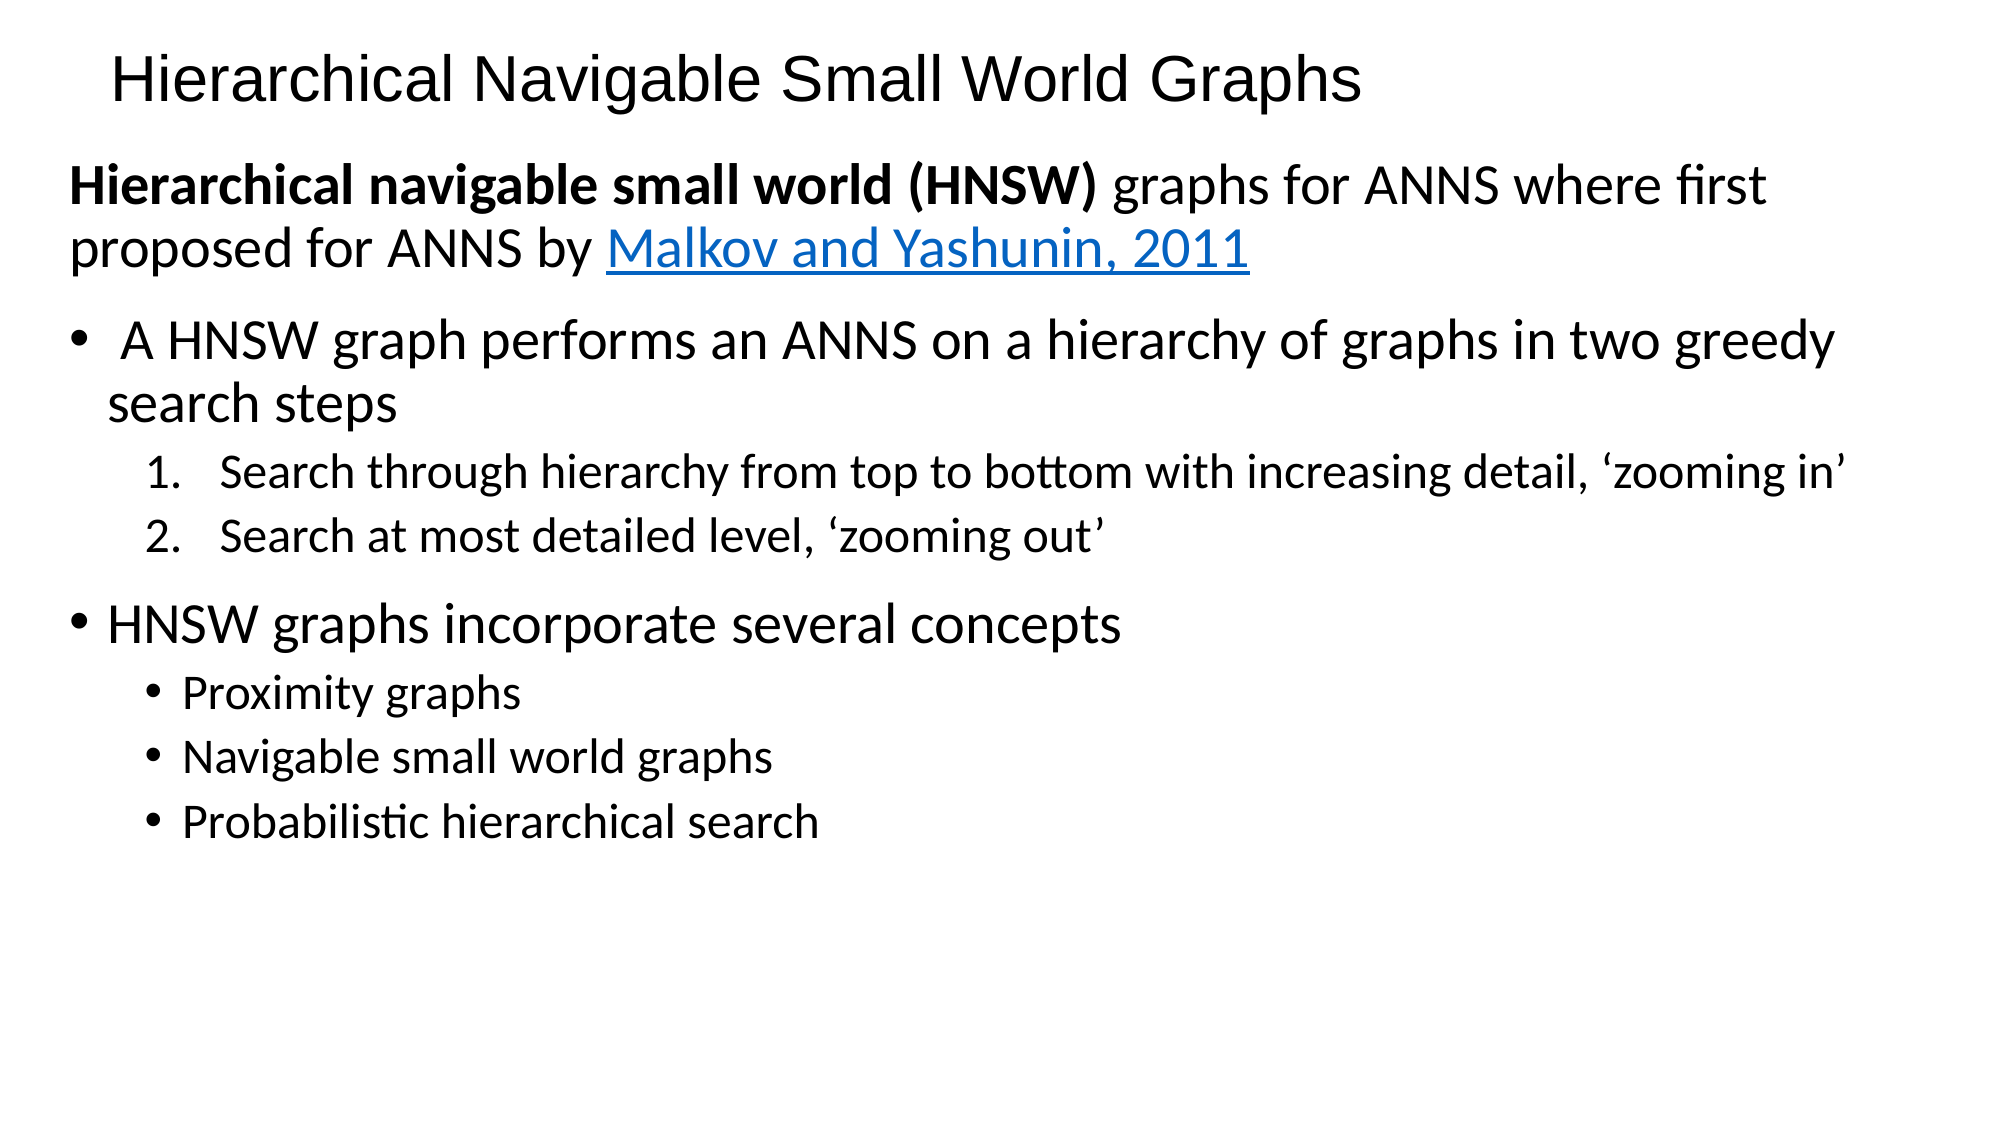

# Hierarchical Navigable Small World Graphs
Hierarchical navigable small world (HNSW) graphs for ANNS where first proposed for ANNS by Malkov and Yashunin, 2011
 A HNSW graph performs an ANNS on a hierarchy of graphs in two greedy search steps
Search through hierarchy from top to bottom with increasing detail, ‘zooming in’
Search at most detailed level, ‘zooming out’
HNSW graphs incorporate several concepts
Proximity graphs
Navigable small world graphs
Probabilistic hierarchical search